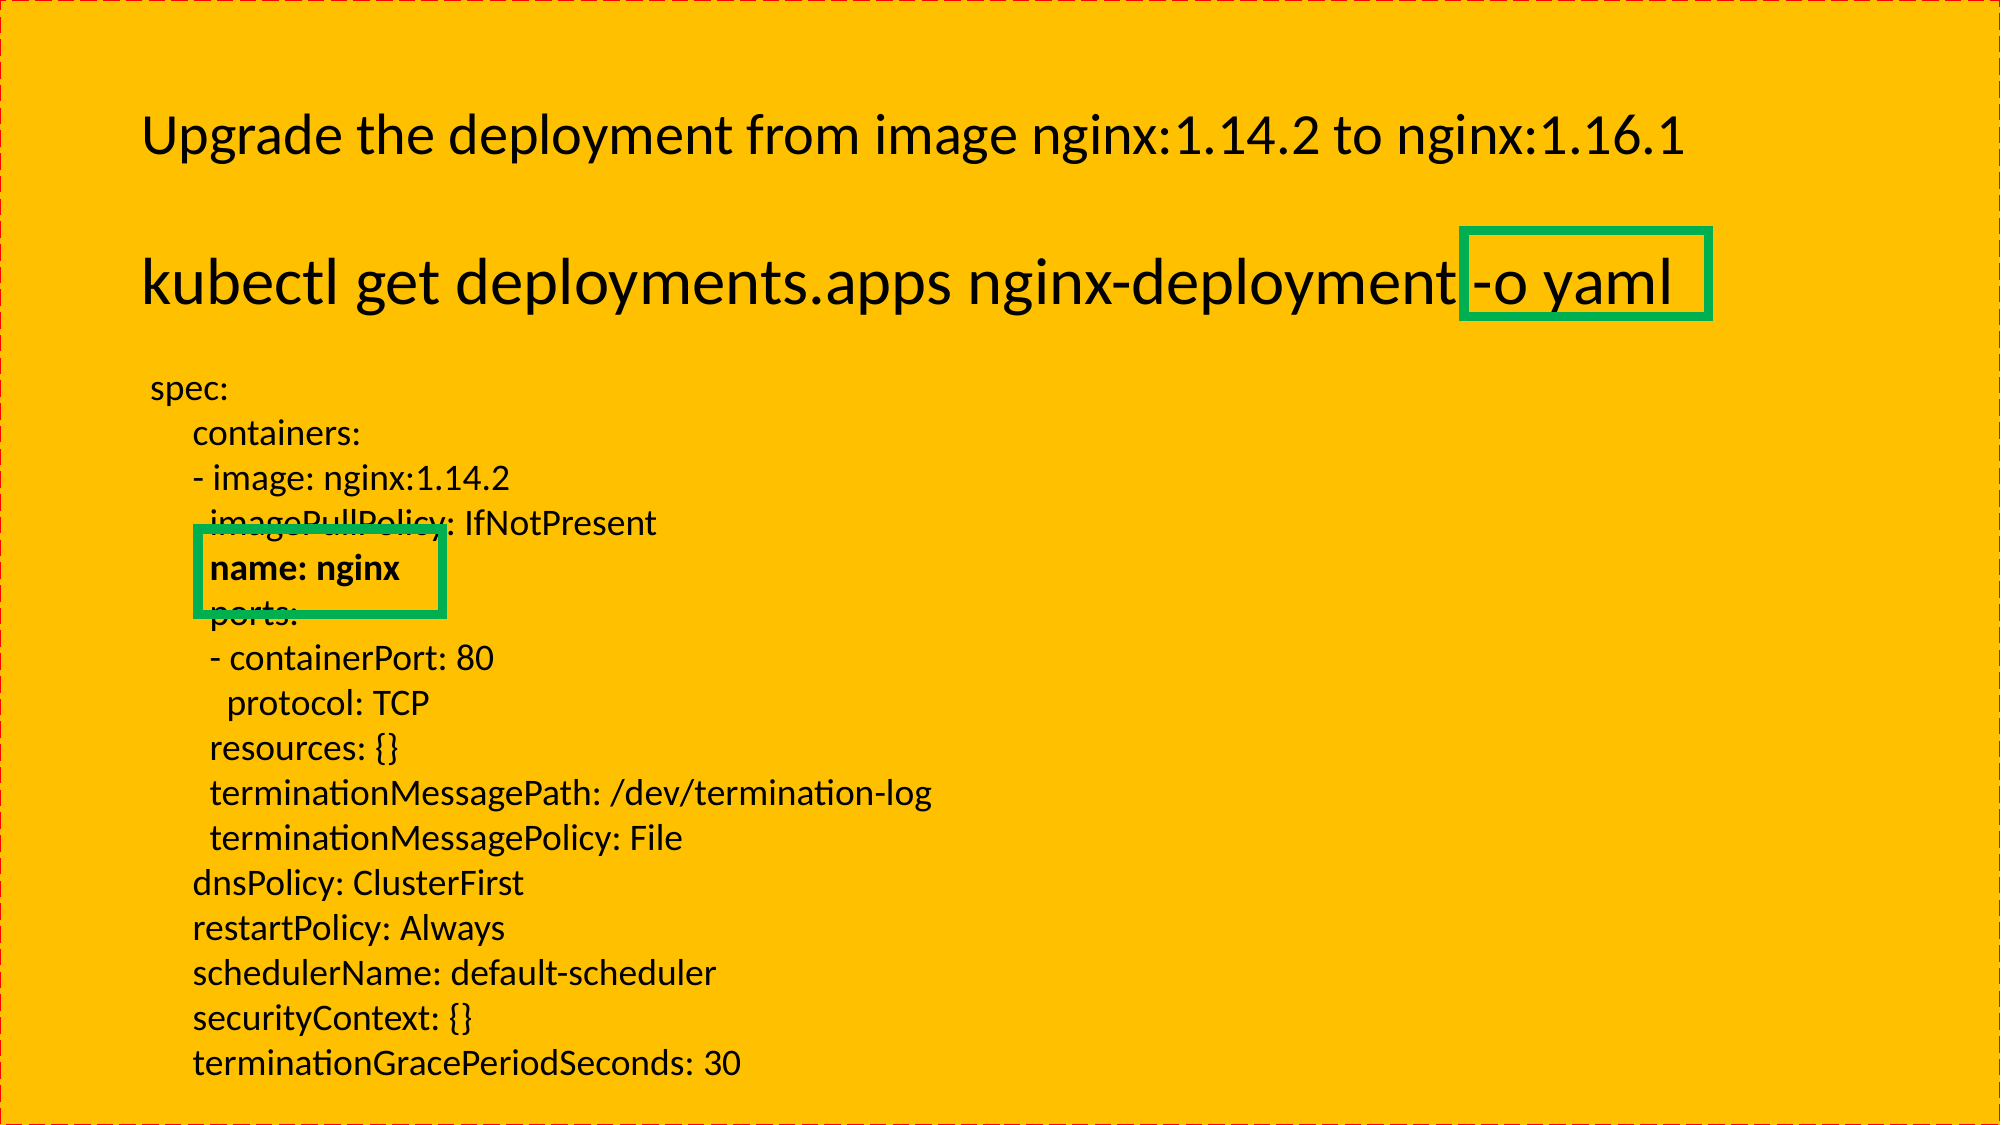

Upgrade the deployment from image nginx:1.14.2 to nginx:1.16.1
kubectl get deployments.apps nginx-deployment -o yaml

 spec:
      containers:
      - image: nginx:1.14.2
        imagePullPolicy: IfNotPresent
        name: nginx
        ports:
        - containerPort: 80
          protocol: TCP
        resources: {}
        terminationMessagePath: /dev/termination-log
        terminationMessagePolicy: File
      dnsPolicy: ClusterFirst
      restartPolicy: Always
      schedulerName: default-scheduler
      securityContext: {}
      terminationGracePeriodSeconds: 30